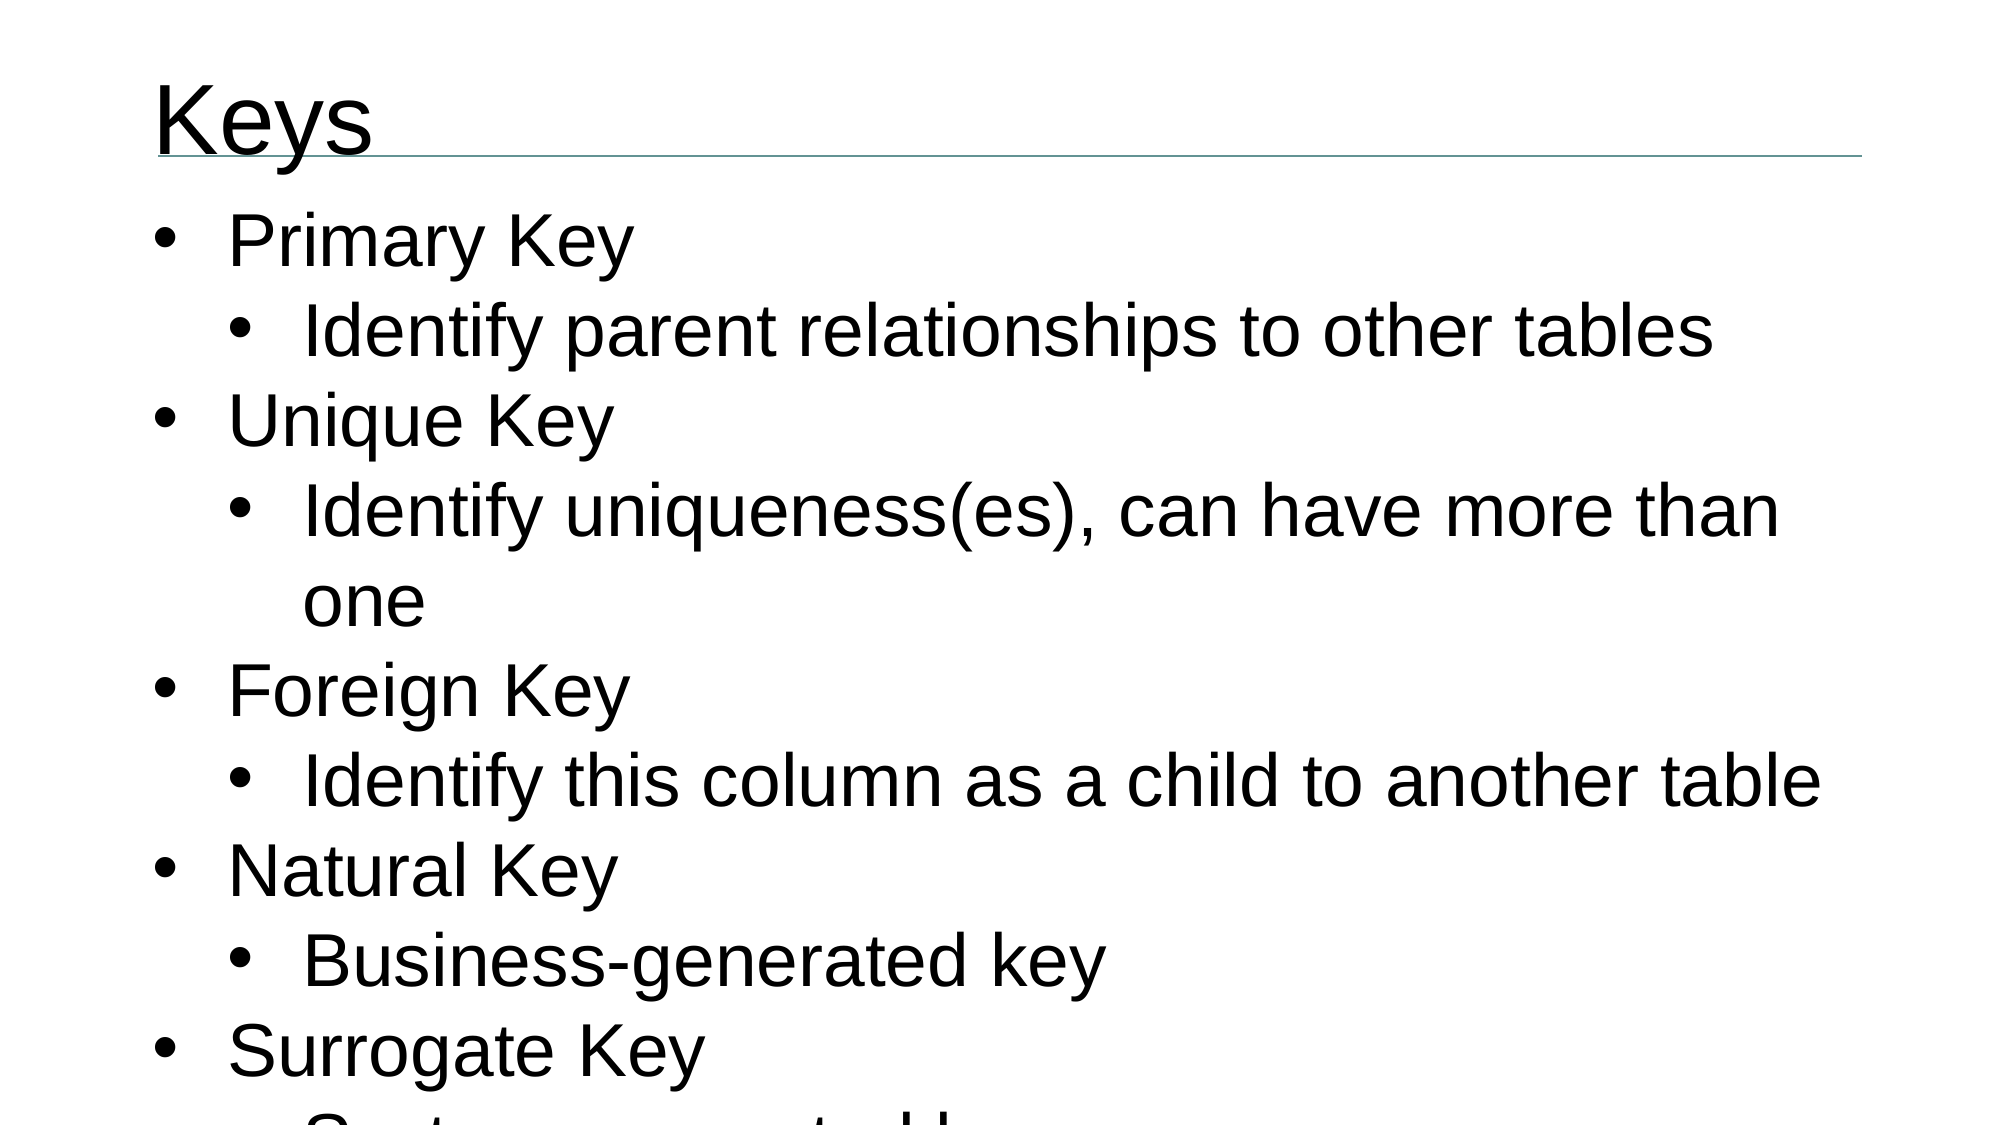

# Keys
Primary Key
Identify parent relationships to other tables
Unique Key
Identify uniqueness(es), can have more than one
Foreign Key
Identify this column as a child to another table
Natural Key
Business-generated key
Surrogate Key
System-generated key